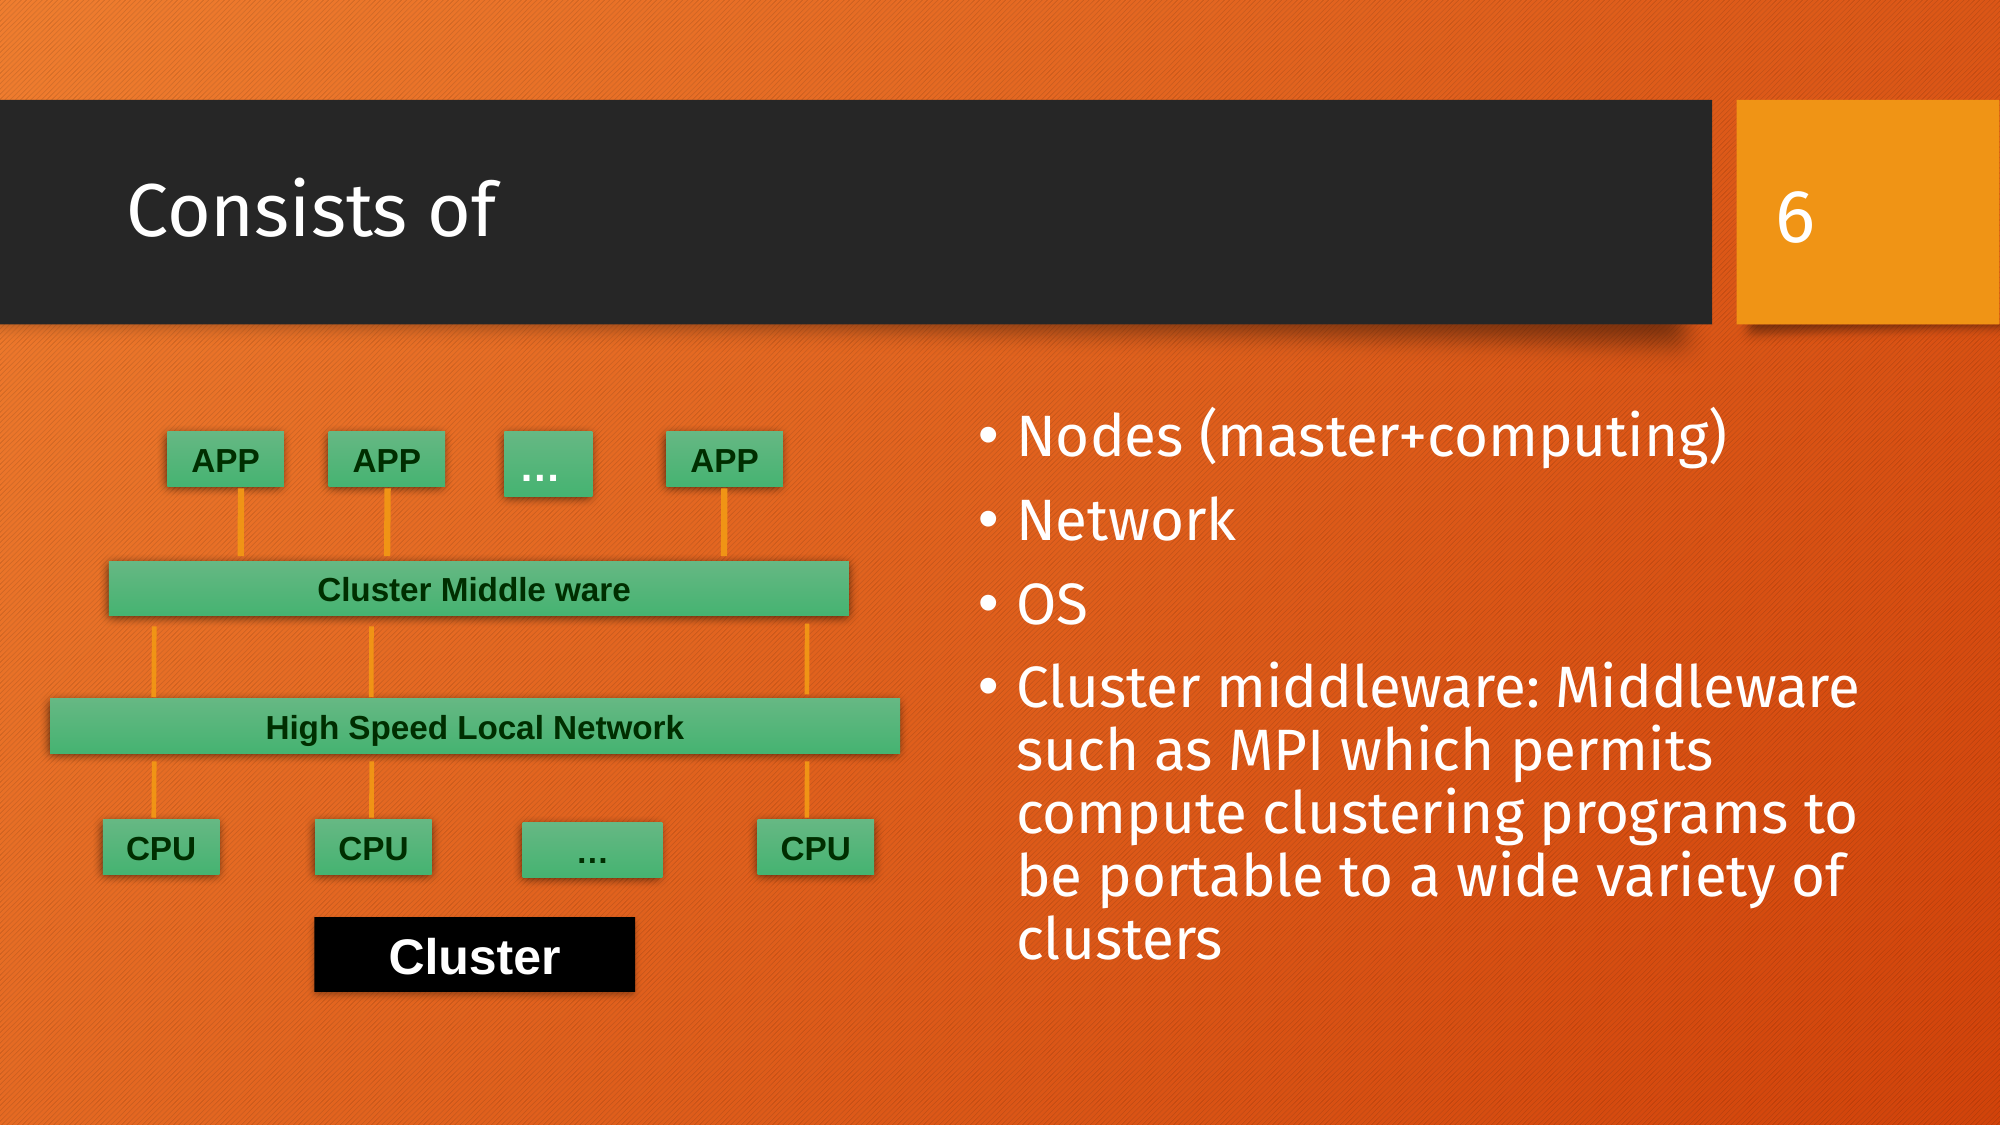

6
# Consists of
Nodes (master+computing)
Network
OS
Cluster middleware: Middleware such as MPI which permits compute clustering programs to be portable to a wide variety of clusters

APP
APP
…
APP
Cluster Middle ware

 High Speed Local Network

CPU
CPU
CPU
…
Cluster